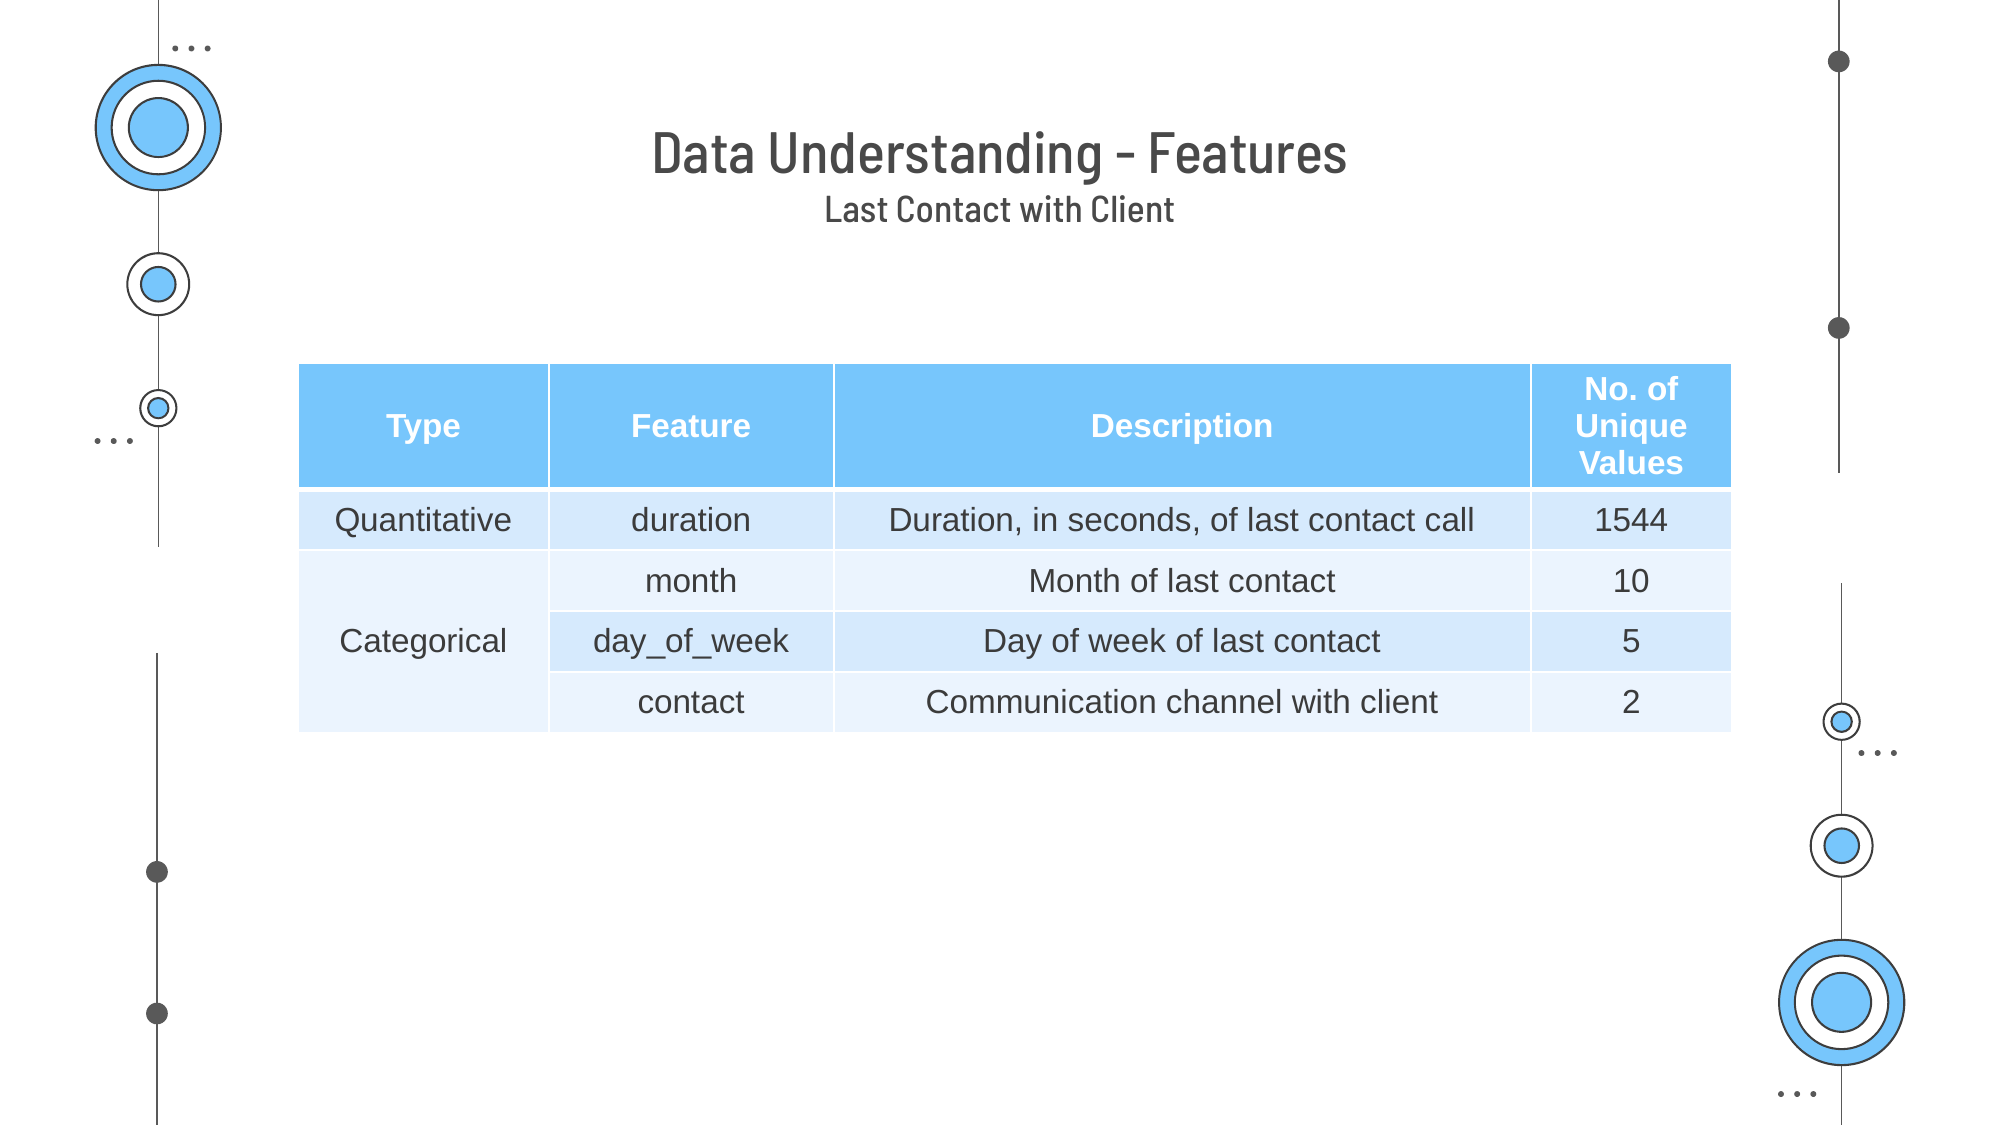

Data Understanding - Features
Last Contact with Client
| Type | Feature | Description | No. of Unique Values |
| --- | --- | --- | --- |
| Quantitative | duration | Duration, in seconds, of last contact call | 1544 |
| Categorical | month | Month of last contact | 10 |
|  | day\_of\_week | Day of week of last contact | 5 |
|  | contact | Communication channel with client | 2 |